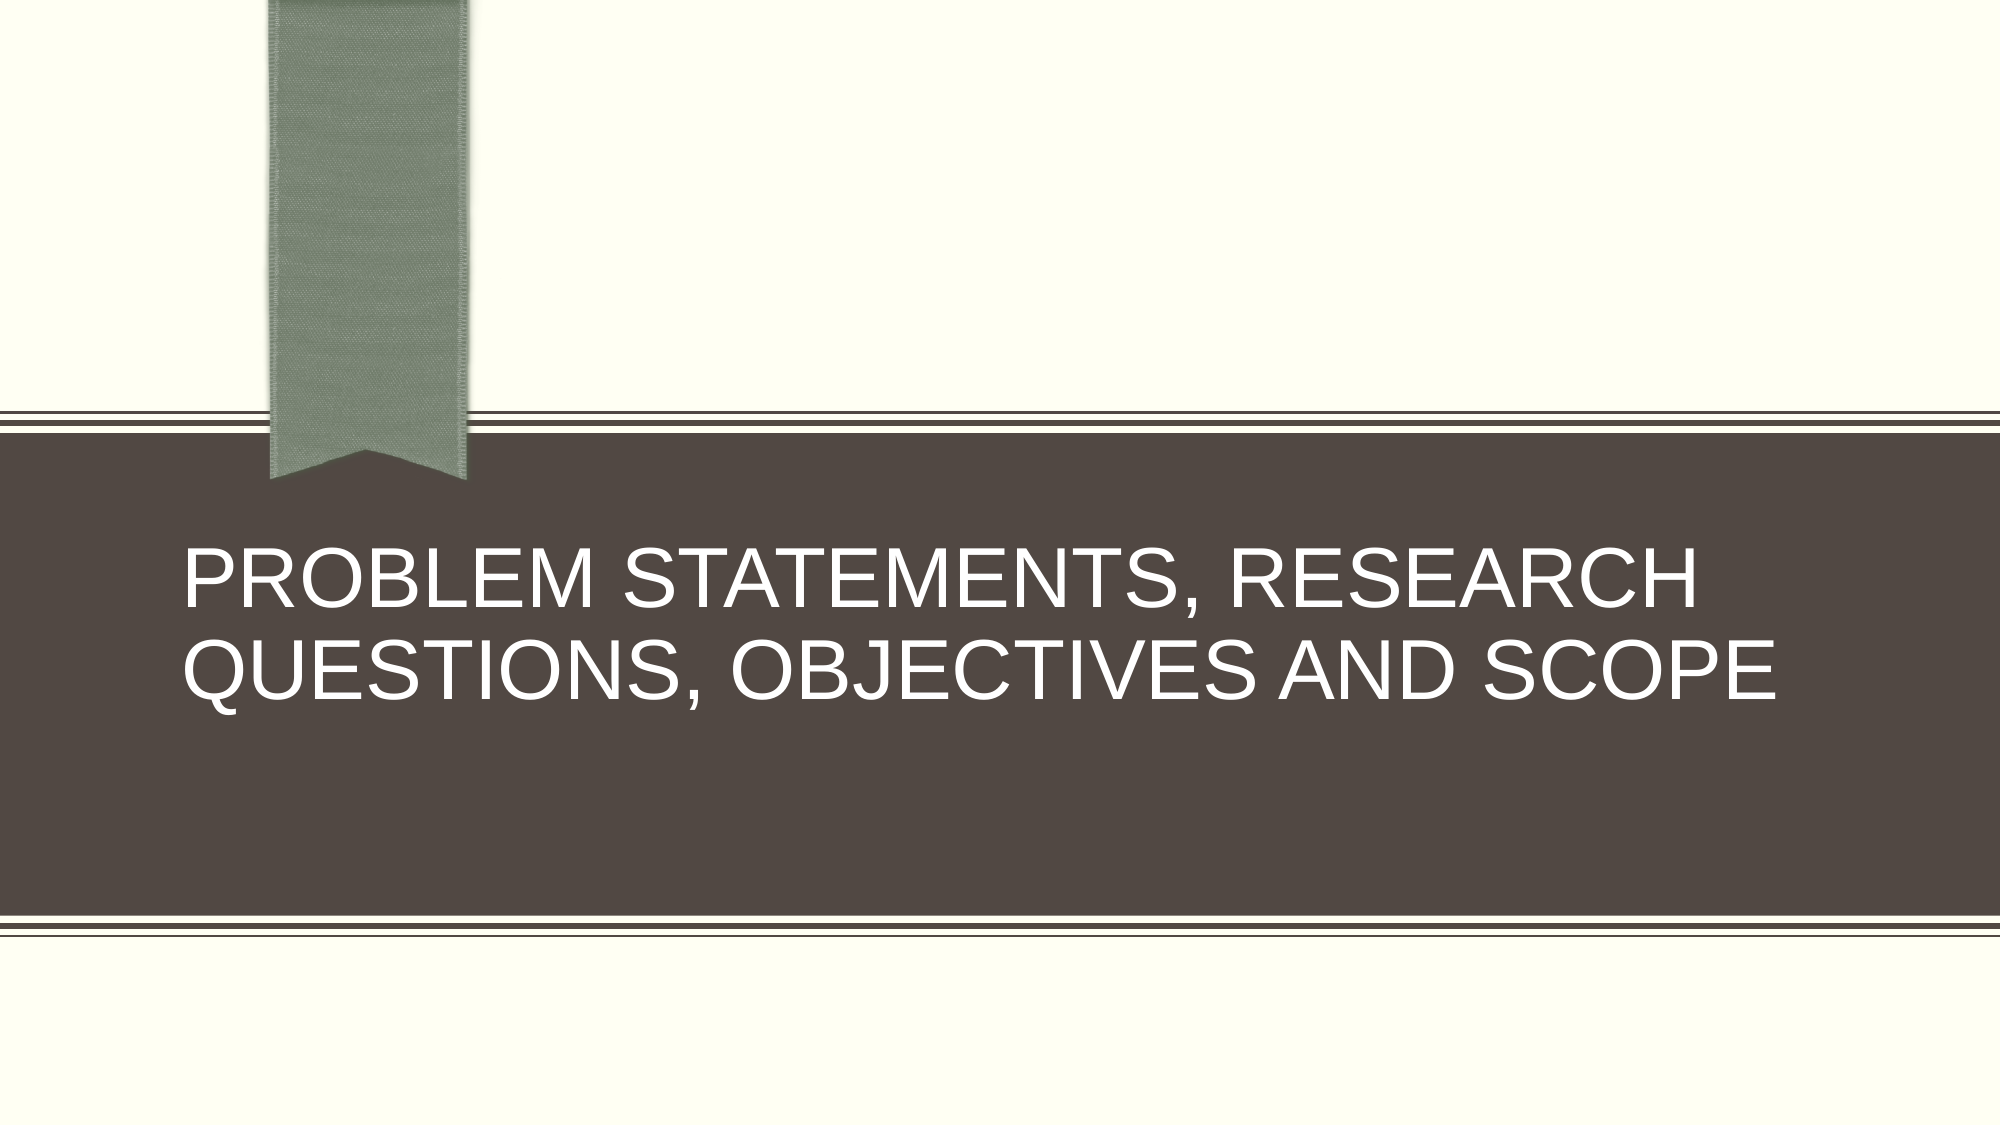

# Problem statements, research questions, Objectives and scope